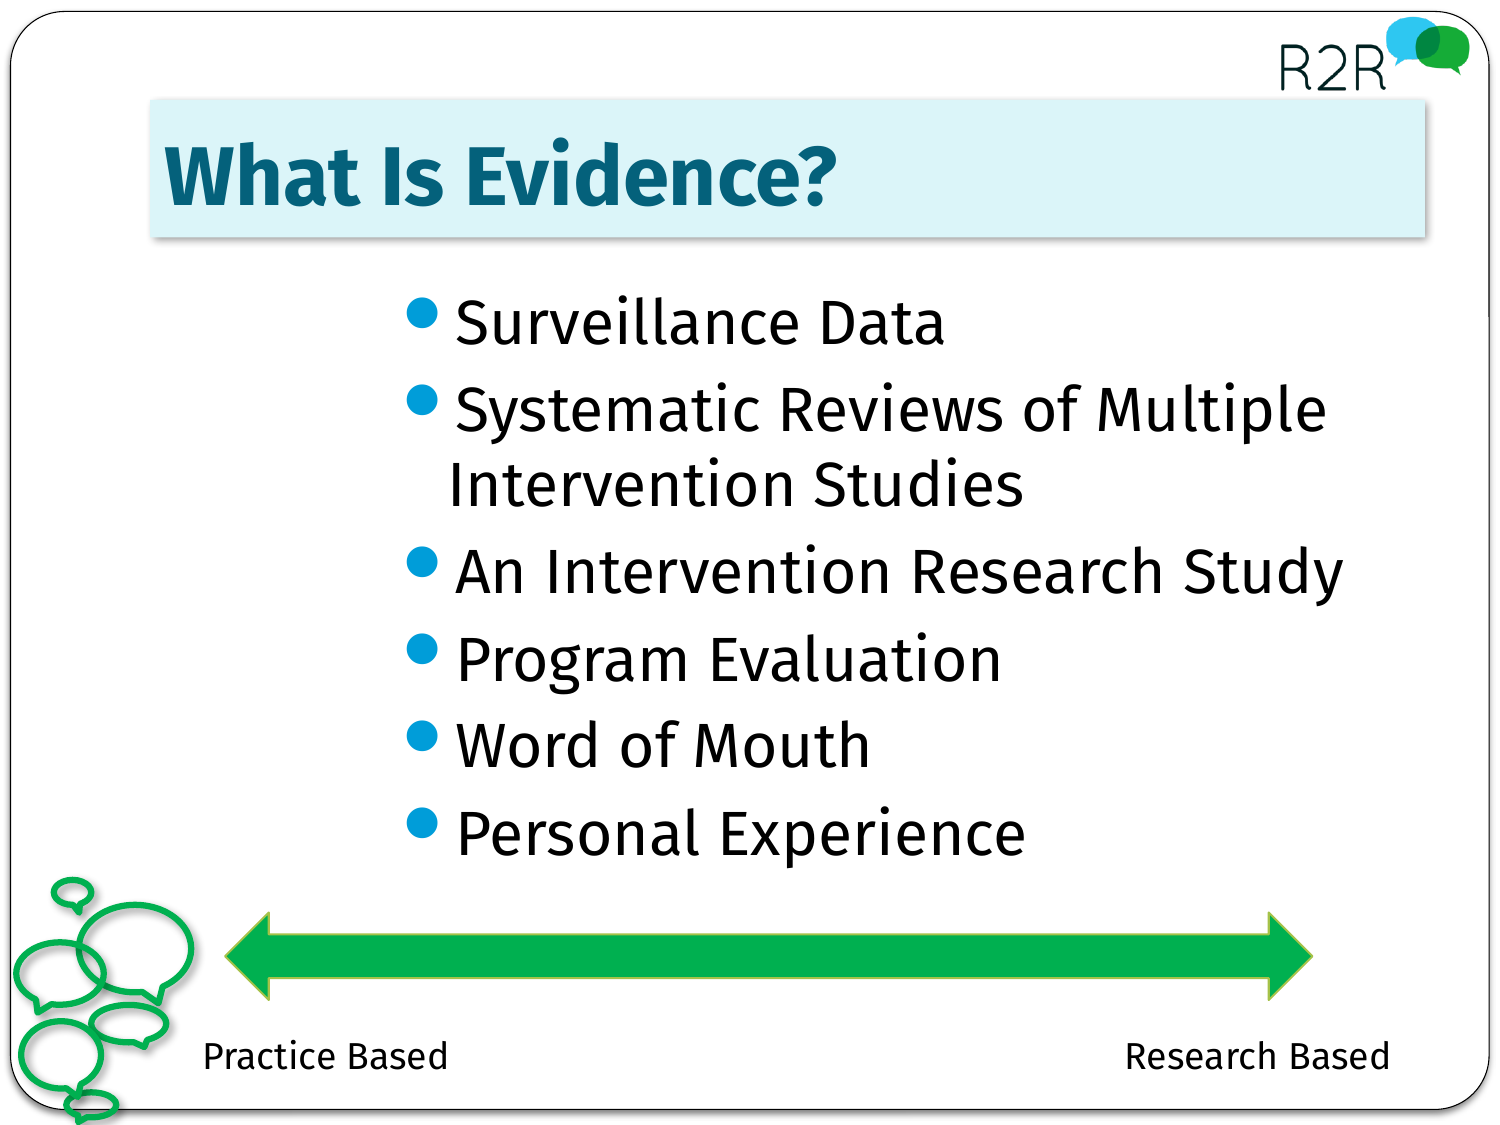

# What Is Evidence?

Surveillance Data
Systematic Reviews of Multiple Intervention Studies
An Intervention Research Study
Program Evaluation
Word of Mouth
Personal Experience

Practice Based
 Research Based